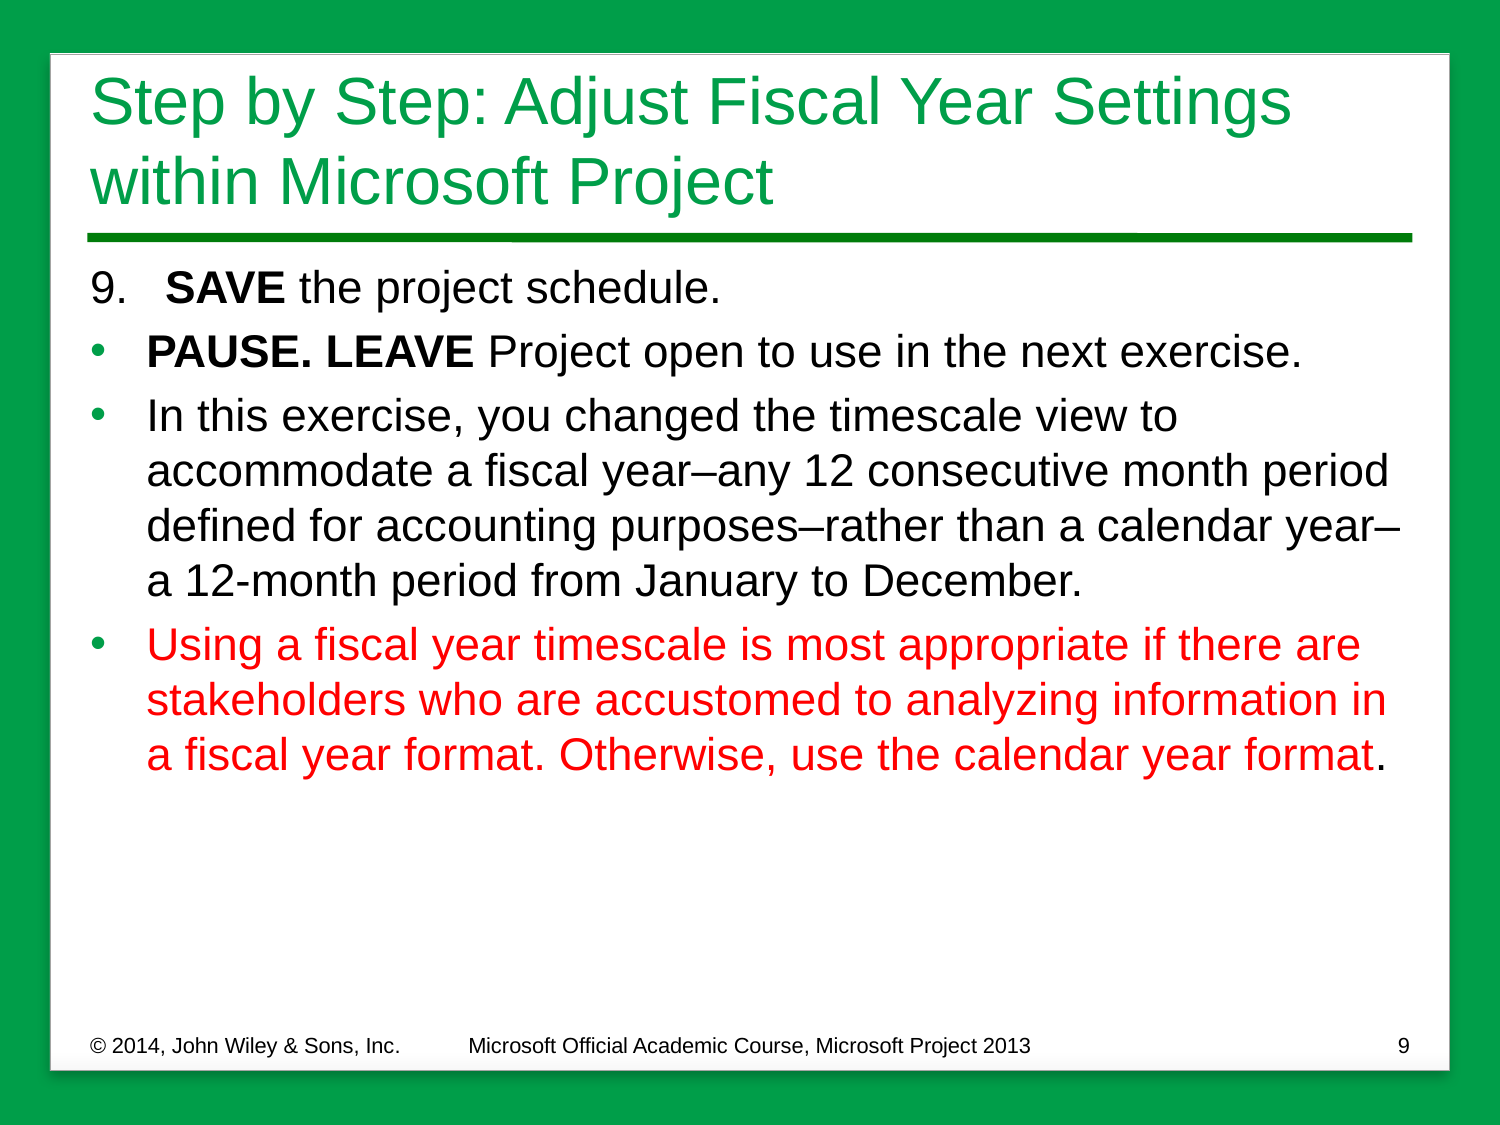

# Step by Step: Adjust Fiscal Year Settings within Microsoft Project
9.	SAVE the project schedule.
PAUSE. LEAVE Project open to use in the next exercise.
In this exercise, you changed the timescale view to accommodate a fiscal year–any 12 consecutive month period defined for accounting purposes–rather than a calendar year–a 12-month period from January to December.
Using a fiscal year timescale is most appropriate if there are stakeholders who are accustomed to analyzing information in a fiscal year format. Otherwise, use the calendar year format.
© 2014, John Wiley & Sons, Inc.
Microsoft Official Academic Course, Microsoft Project 2013
9